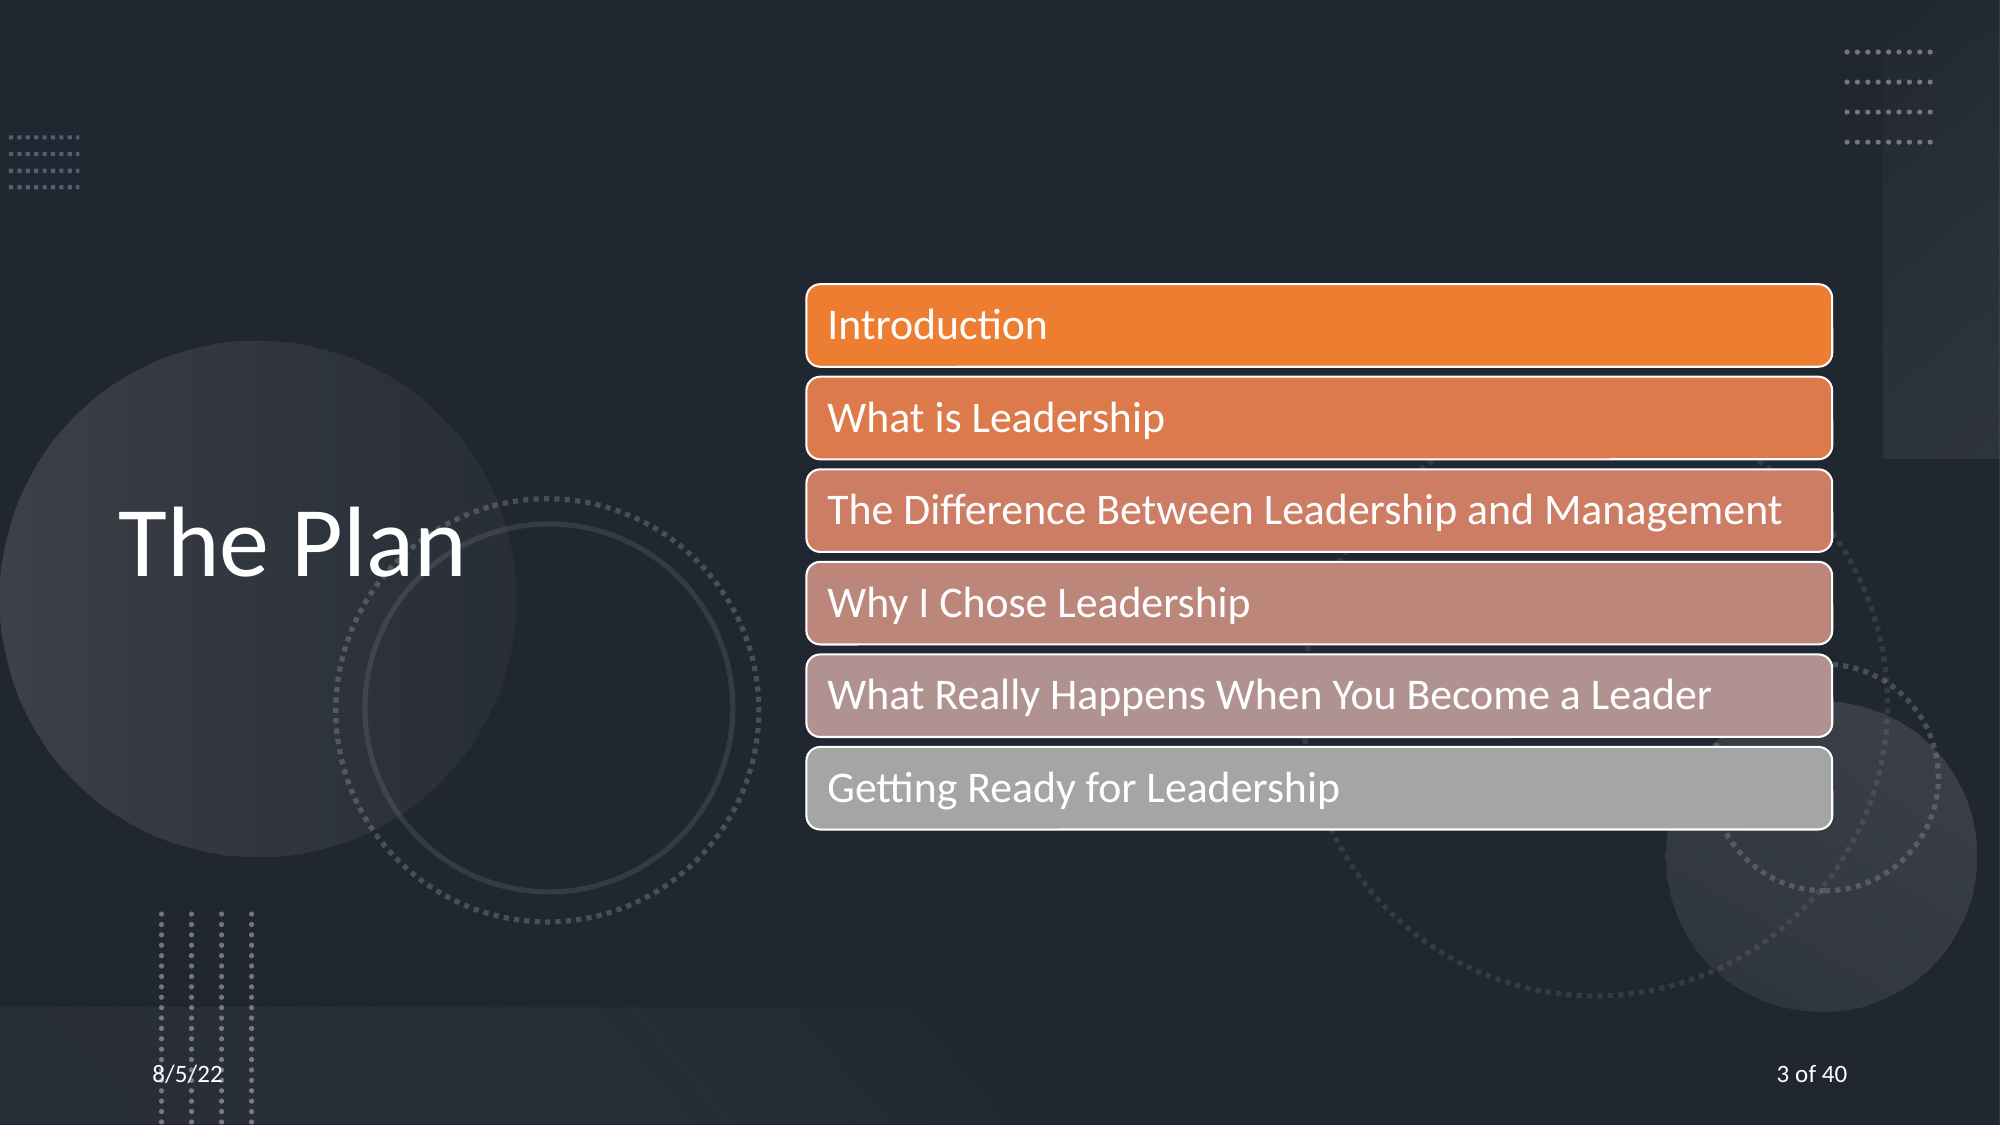

# The Plan
Introduction
What is Leadership
The Difference Between Leadership and Management
Why I Chose Leadership
What Really Happens When You Become a Leader
Getting Ready for Leadership

8/5/22
Created By: Stacie Bacon
3 of 40